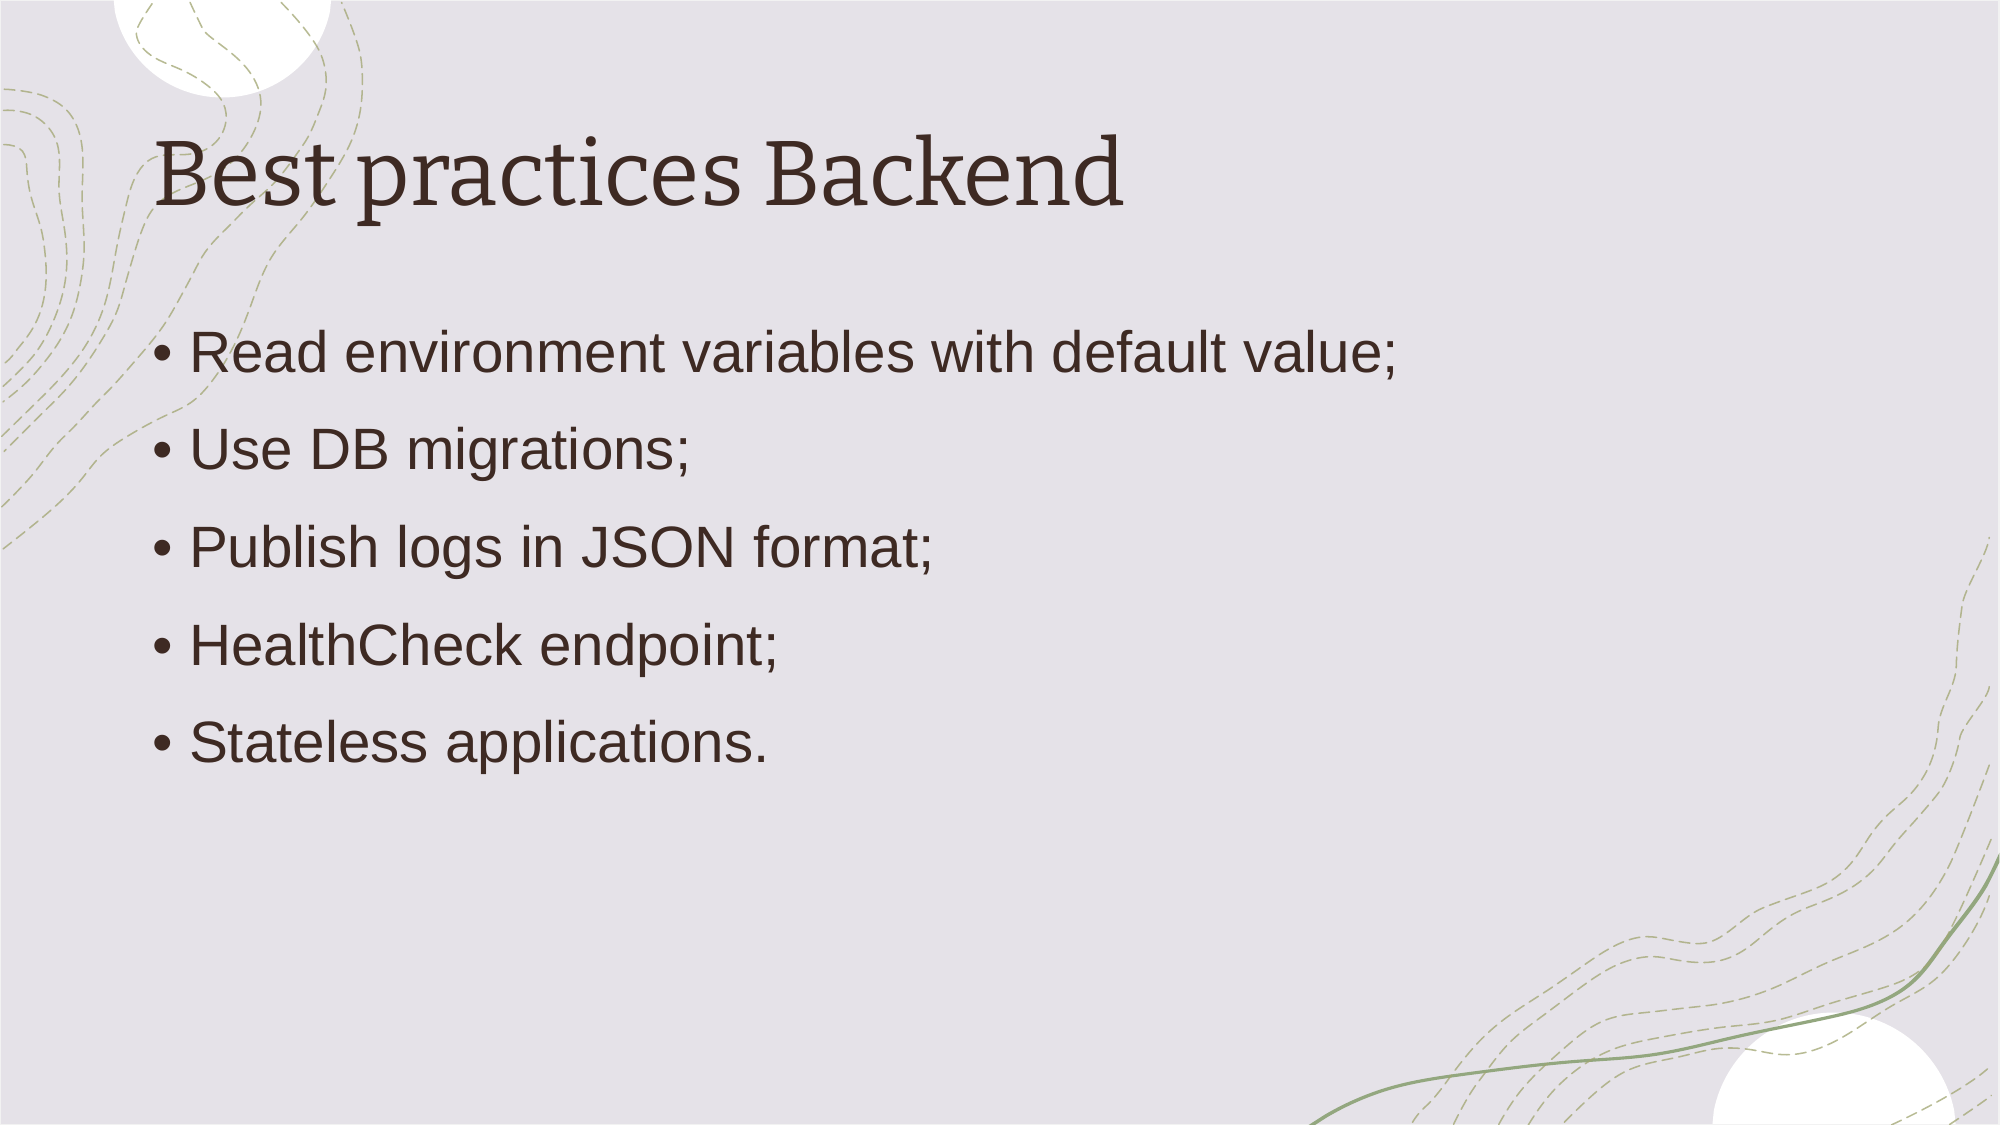

# Best practices Backend
• Read environment variables with default value;
• Use DB migrations;
• Publish logs in JSON format;
• HealthCheck endpoint;
• Stateless applications.